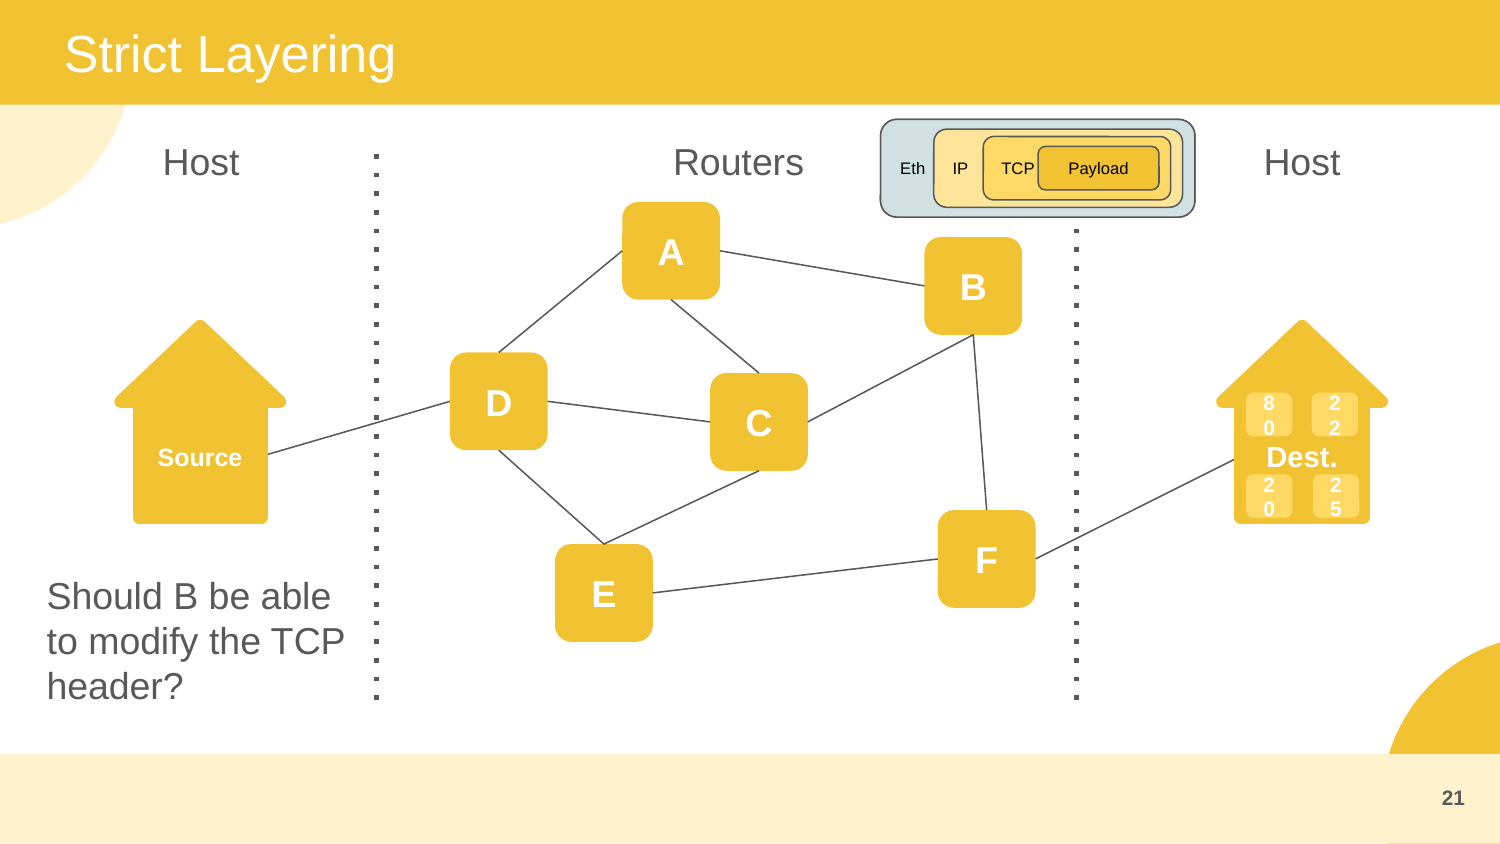

# Strict Layering
Eth
Eth
Host
Routers
Host
IP
TCP
Payload
A
B

Source

Dest.
D
C
80
22
20
25
F
E
Should B be able to modify the TCP header?
21